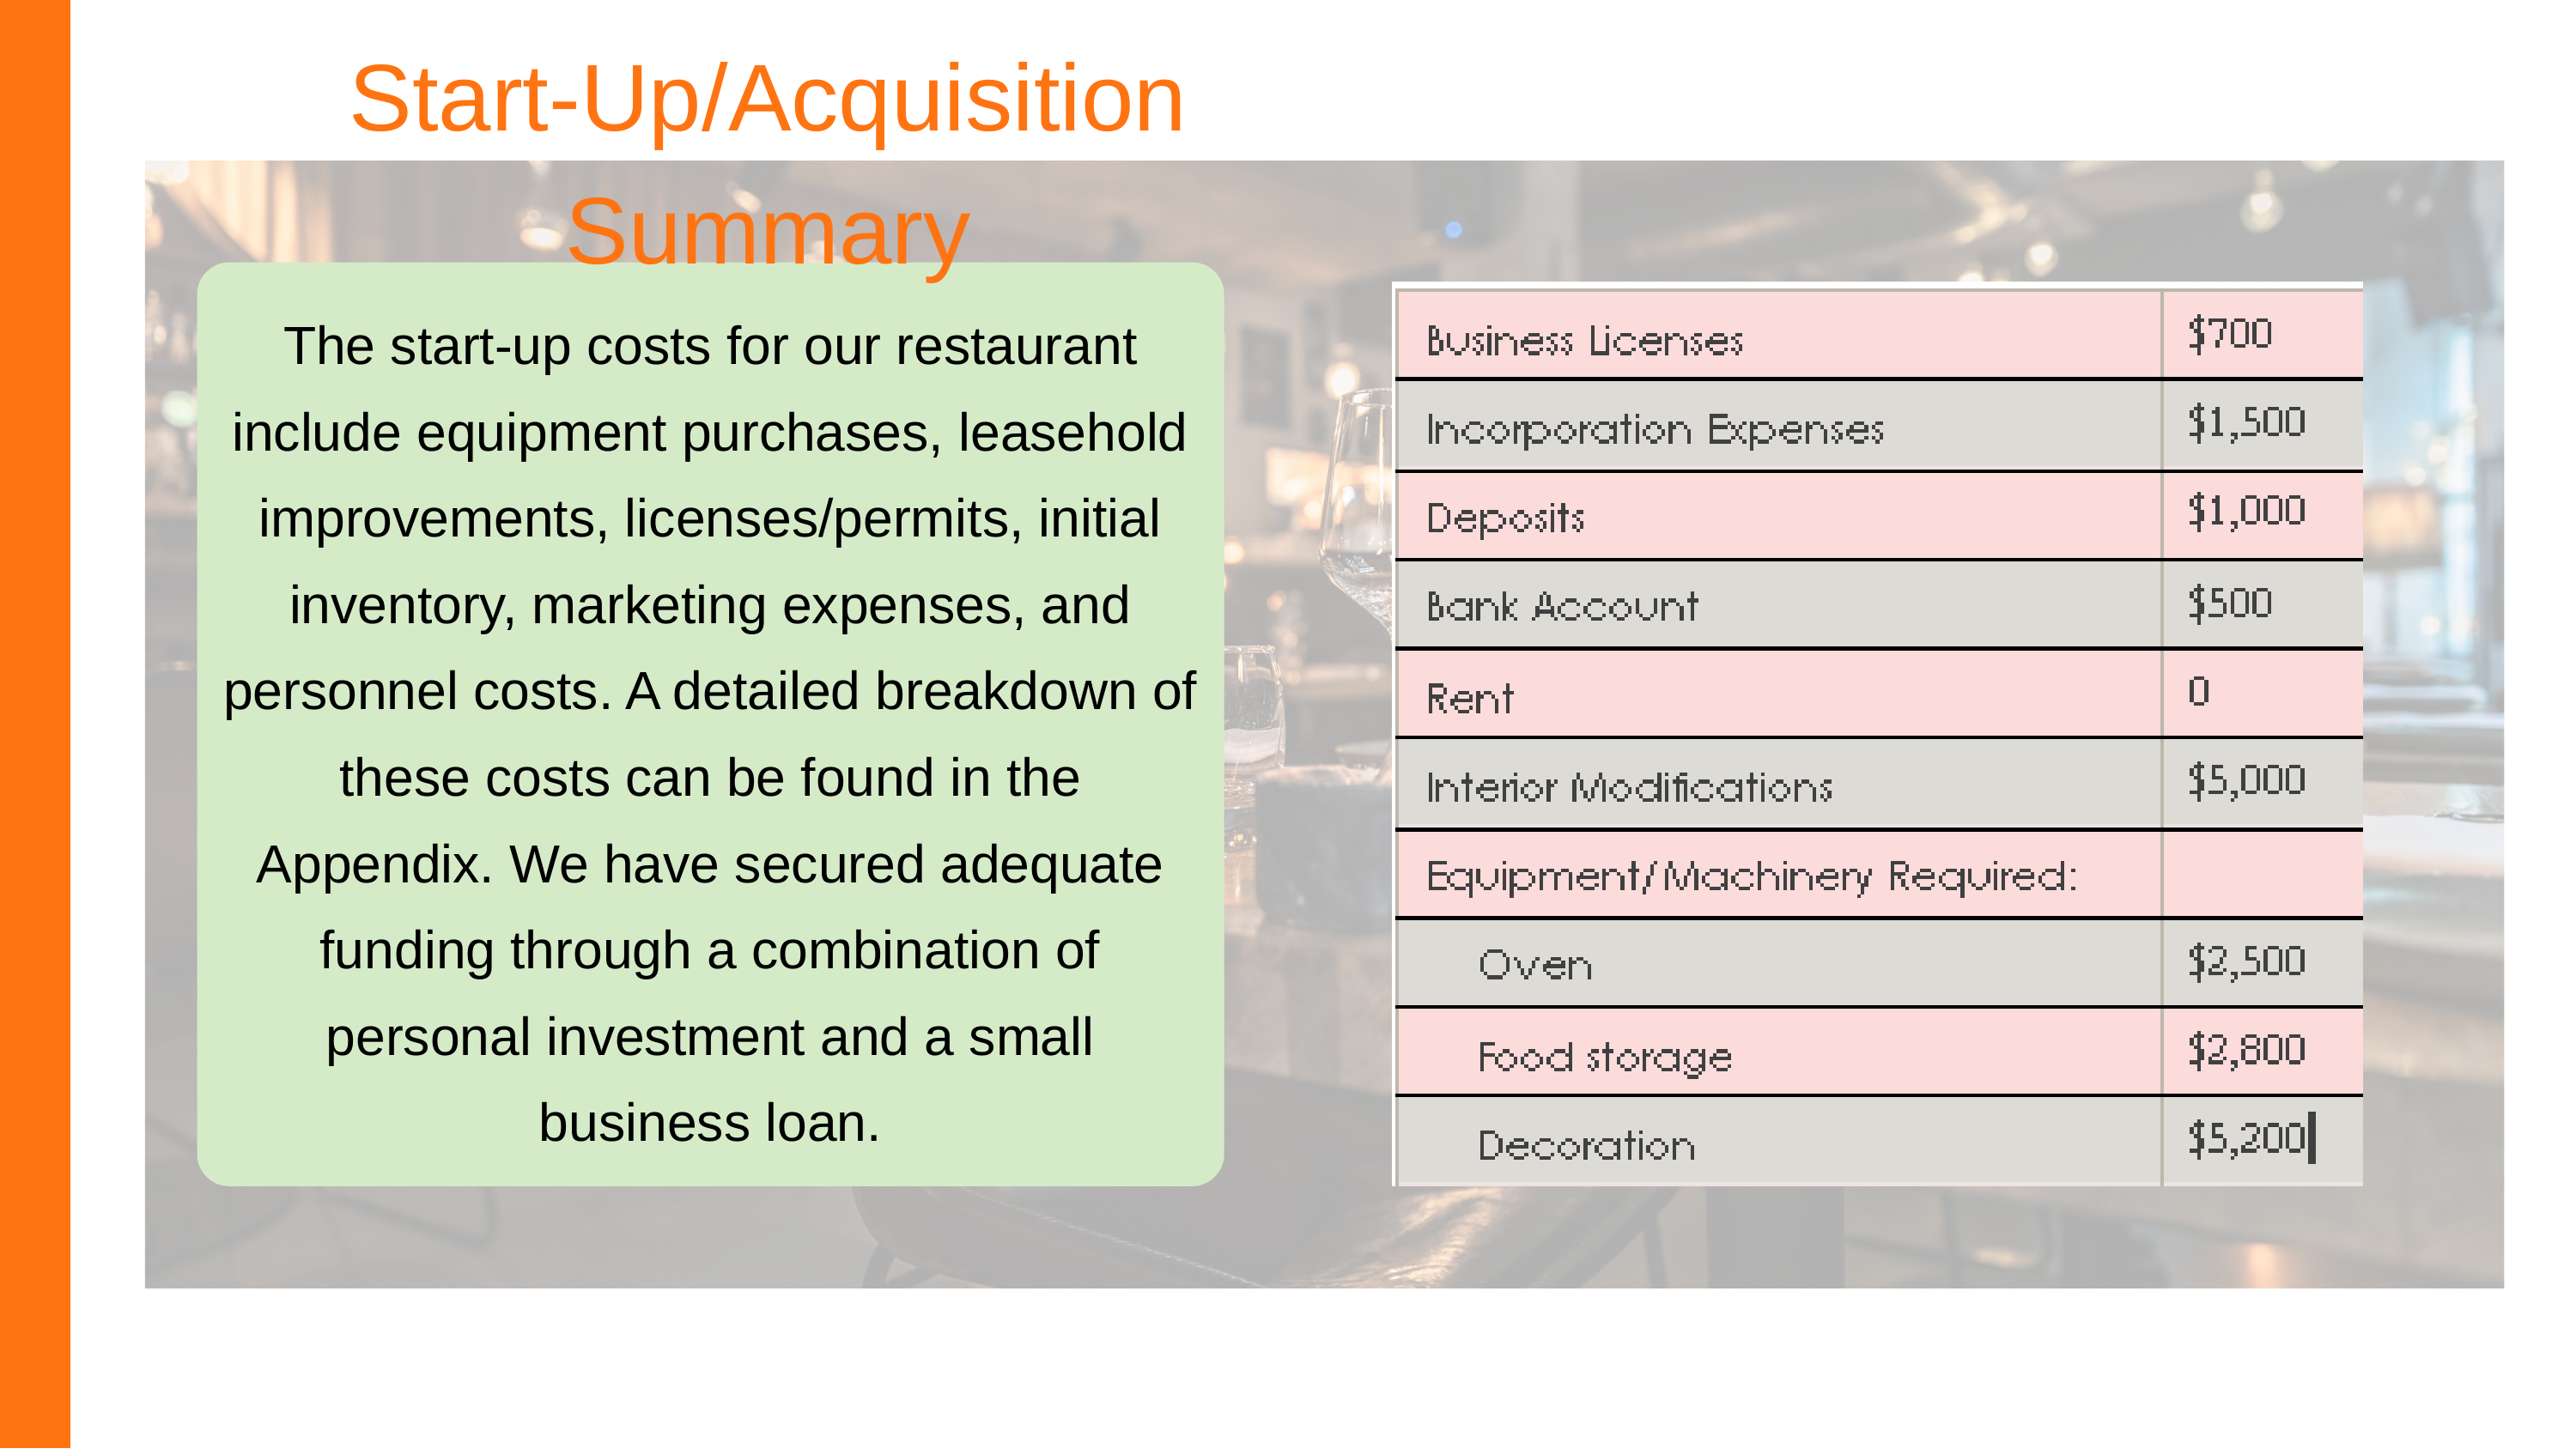

Start-Up/Acquisition Summary

The start-up costs for our restaurant include equipment purchases, leasehold improvements, licenses/permits, initial inventory, marketing expenses, and personnel costs. A detailed breakdown of these costs can be found in the Appendix. We have secured adequate funding through a combination of personal investment and a small business loan.